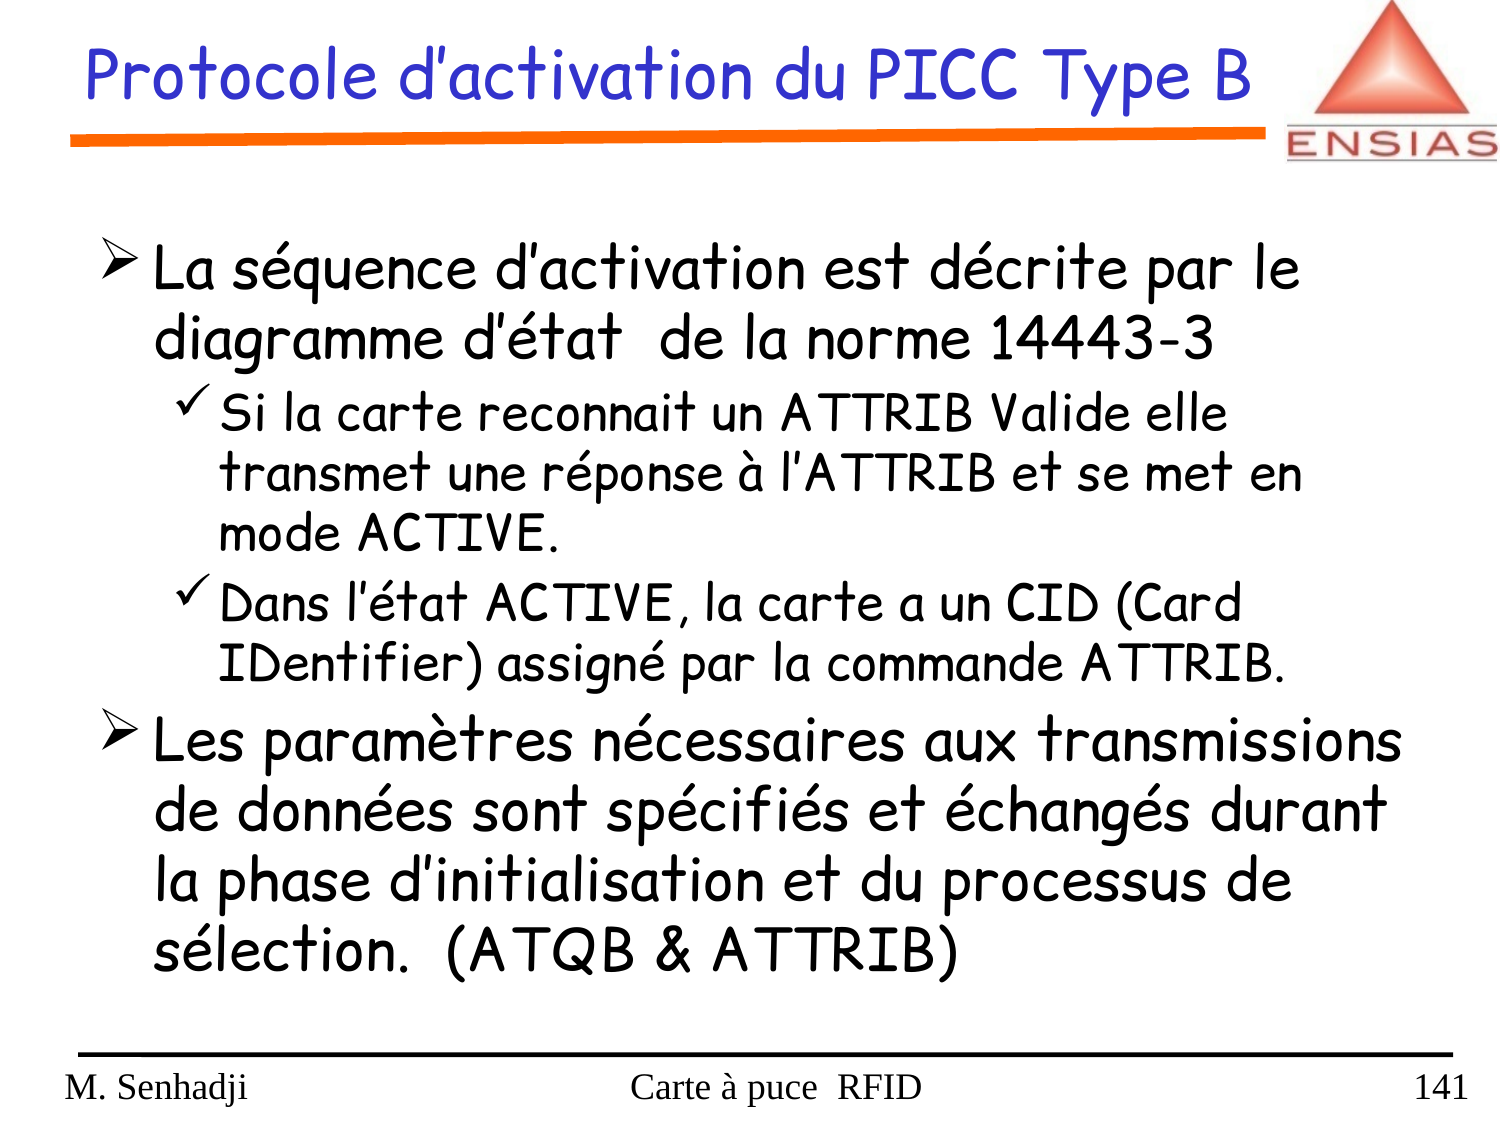

Protocole d’activation du PICC Type B
La séquence d’activation est décrite par le diagramme d’état  de la norme 14443-3
Si la carte reconnait un ATTRIB Valide elle transmet une réponse à l’ATTRIB et se met en mode ACTIVE.
Dans l’état ACTIVE, la carte a un CID (Card IDentifier) assigné par la commande ATTRIB.
Les paramètres nécessaires aux transmissions de données sont spécifiés et échangés durant la phase d’initialisation et du processus de sélection.  (ATQB & ATTRIB)